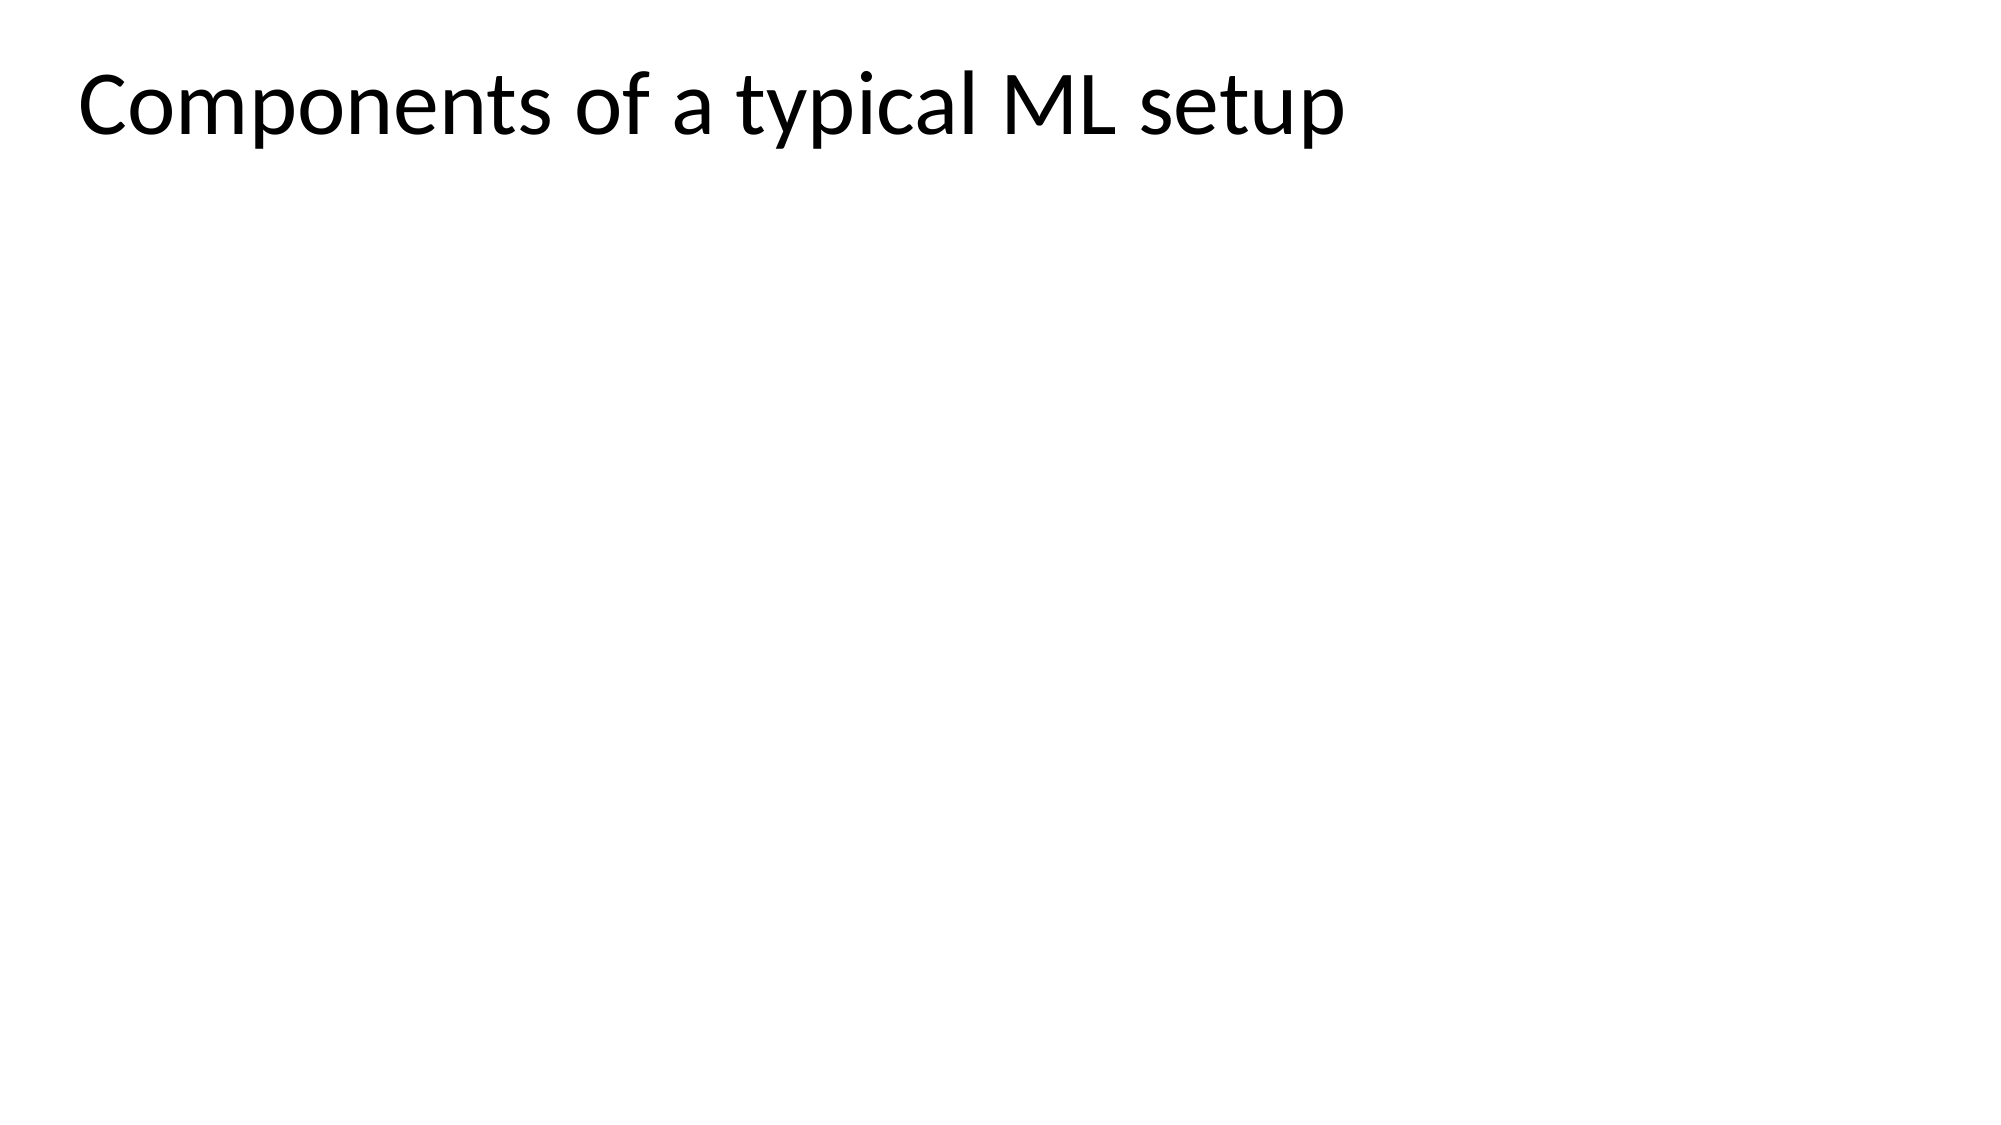

# Components of a typical ML setup